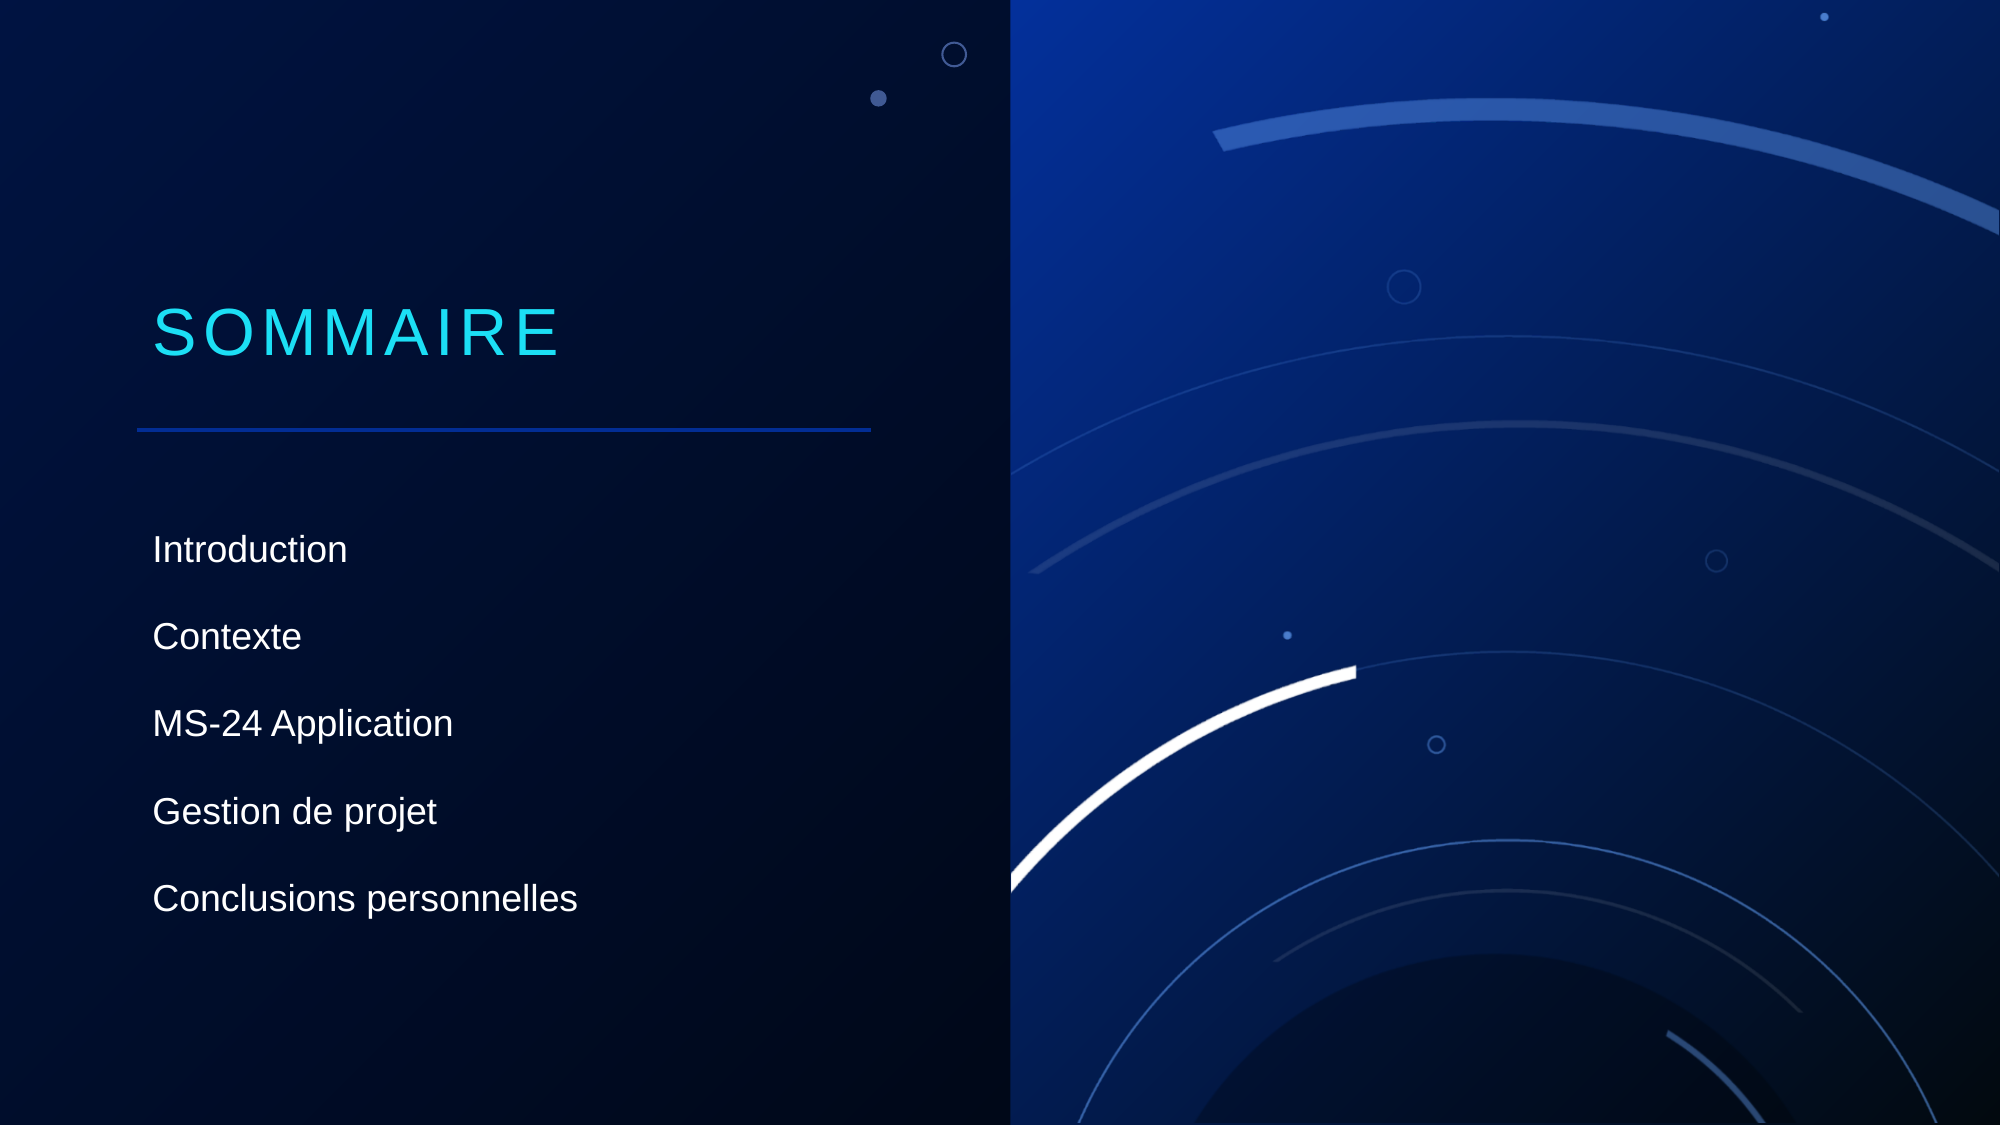

# SOMMAIRE
Introduction
Contexte
MS-24 Application
Gestion de projet
Conclusions personnelles